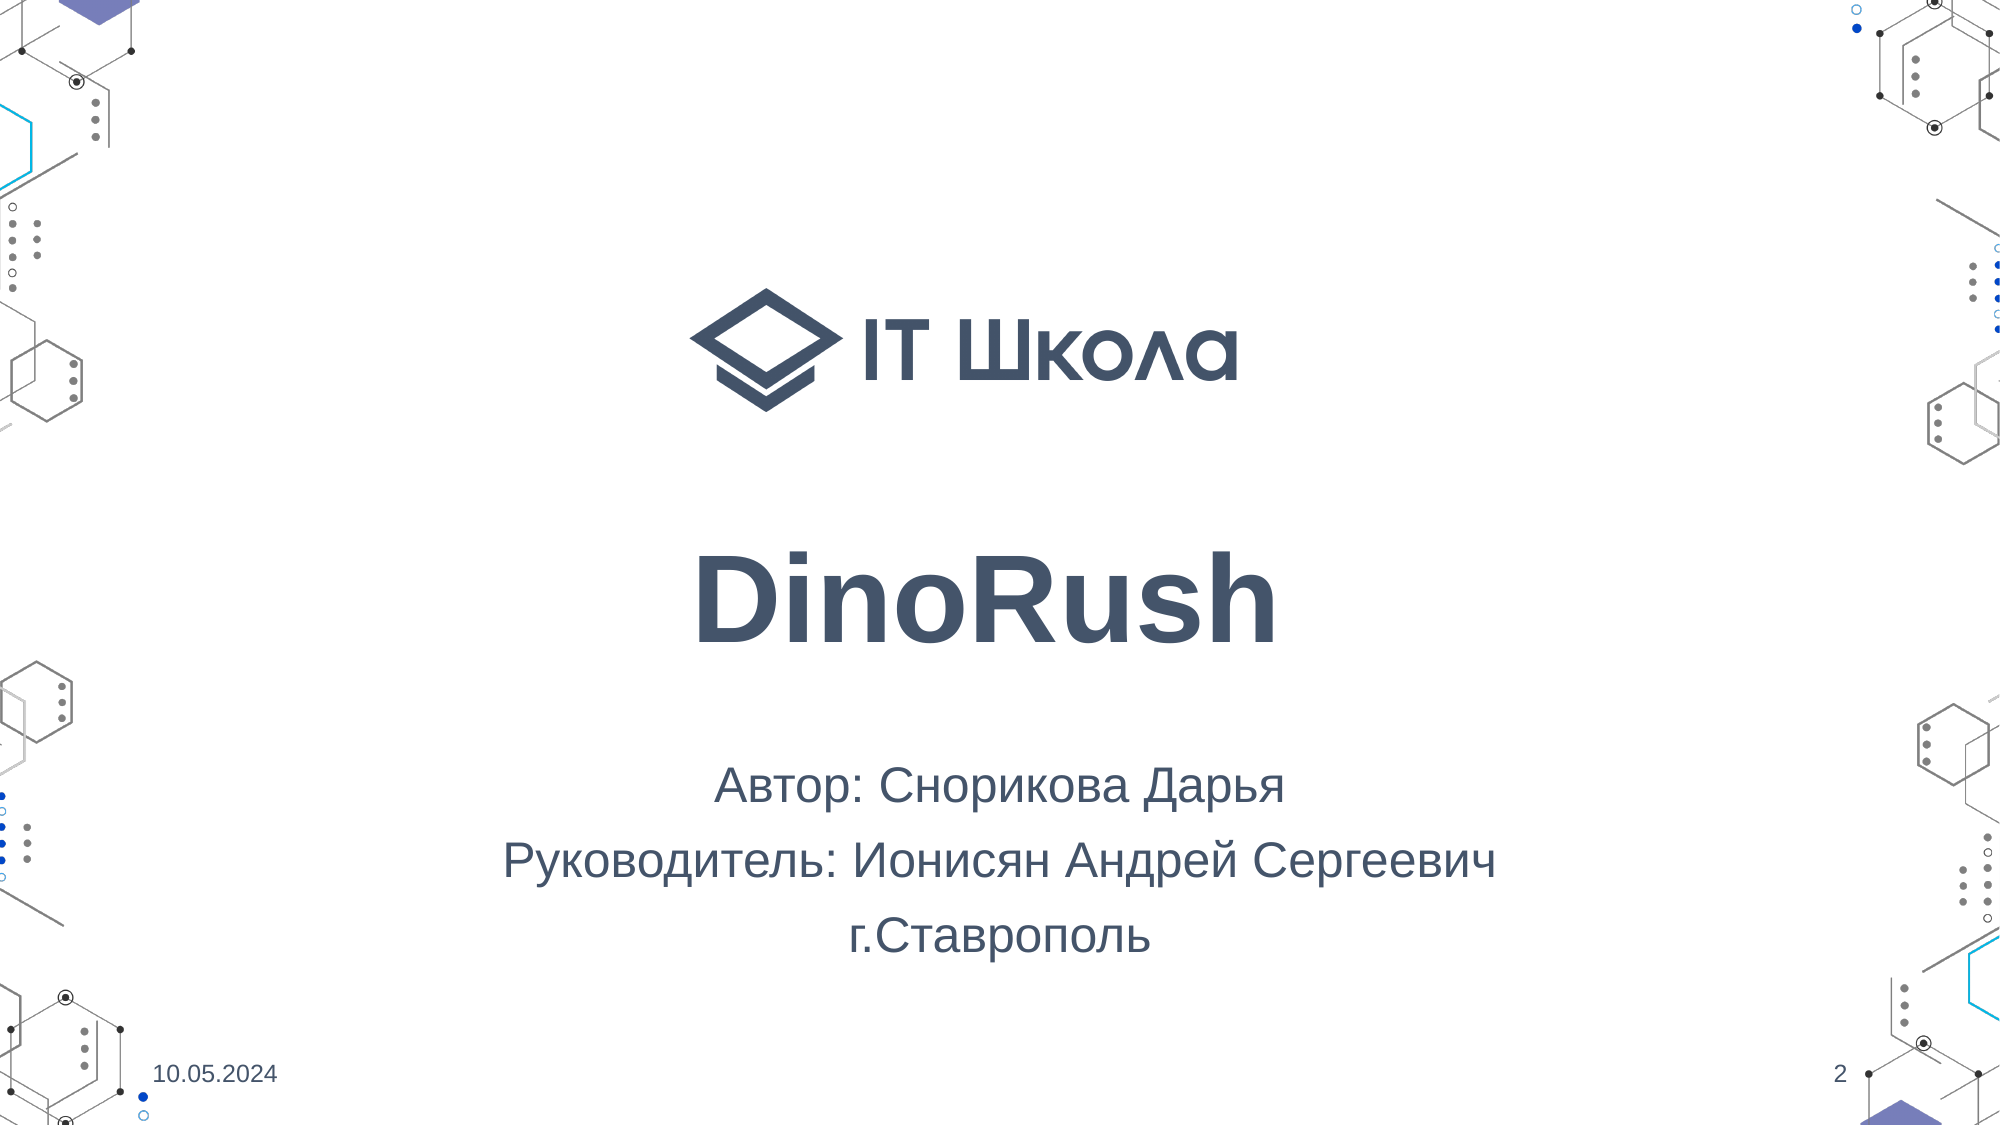

# DinoRush
Автор: Снорикова Дарья
Руководитель: Ионисян Андрей Сергеевич
г.Ставрополь
10.05.2024
2